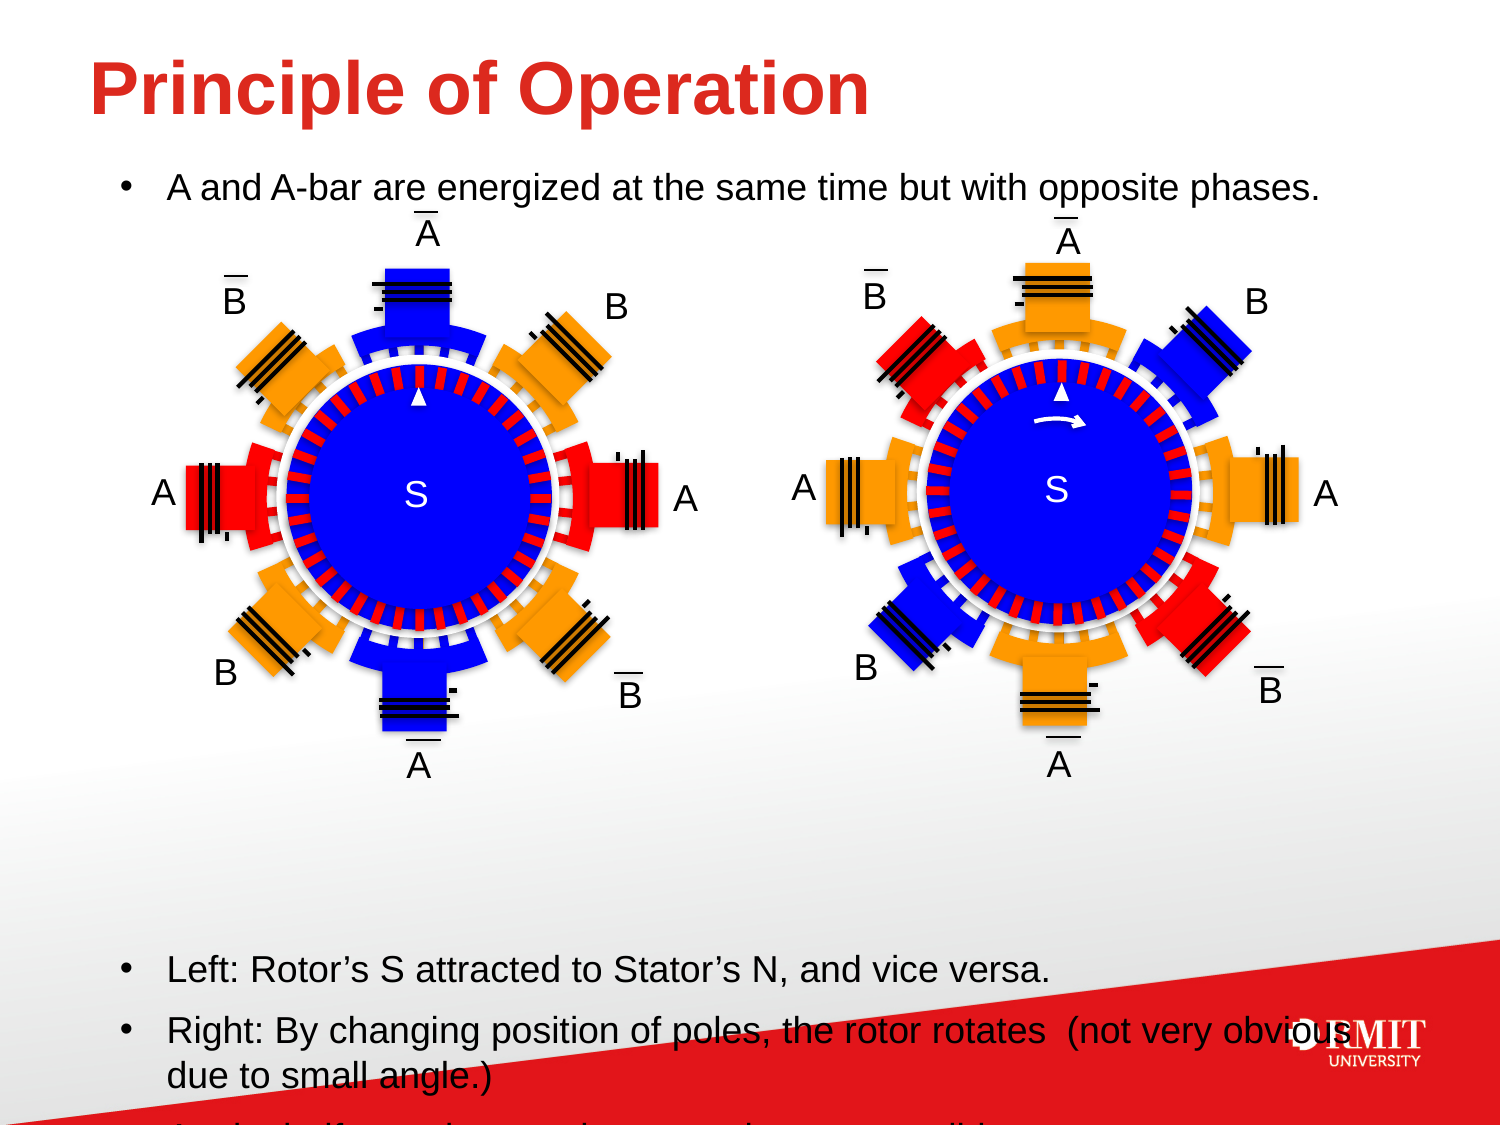

# Principle of Operation
A and A-bar are energized at the same time but with opposite phases.

Left: Rotor’s S attracted to Stator’s N, and vice versa.
Right: By changing position of poles, the rotor rotates 	(not very obvious due to small angle.)
Again, half stepping or micro-stepping are possible.

A
A

B

B
B
B

A
S

A
A
S

A

B
B

B

B
A
A